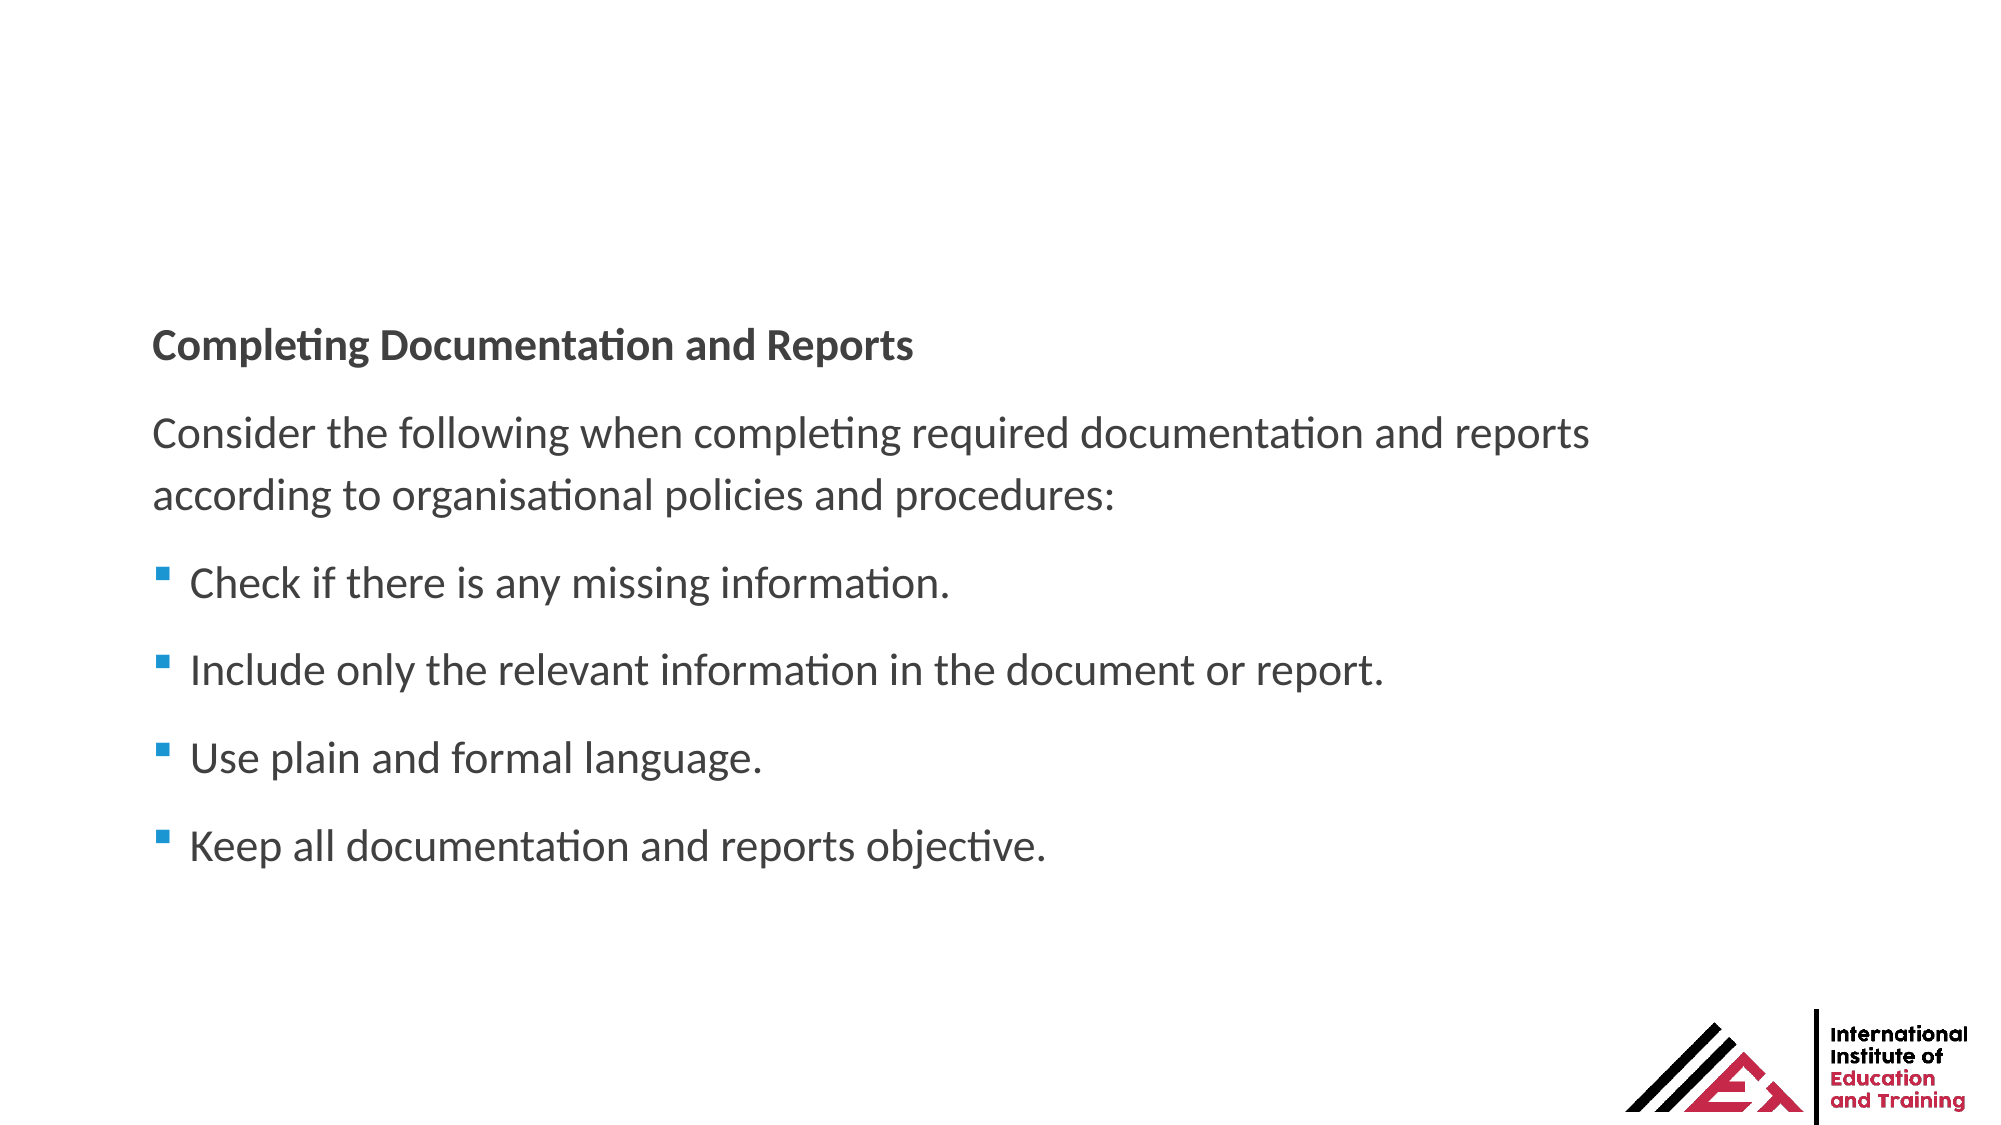

Completing Documentation and Reports
Consider the following when completing required documentation and reports according to organisational policies and procedures:
Check if there is any missing information.
Include only the relevant information in the document or report.
Use plain and formal language.
Keep all documentation and reports objective.